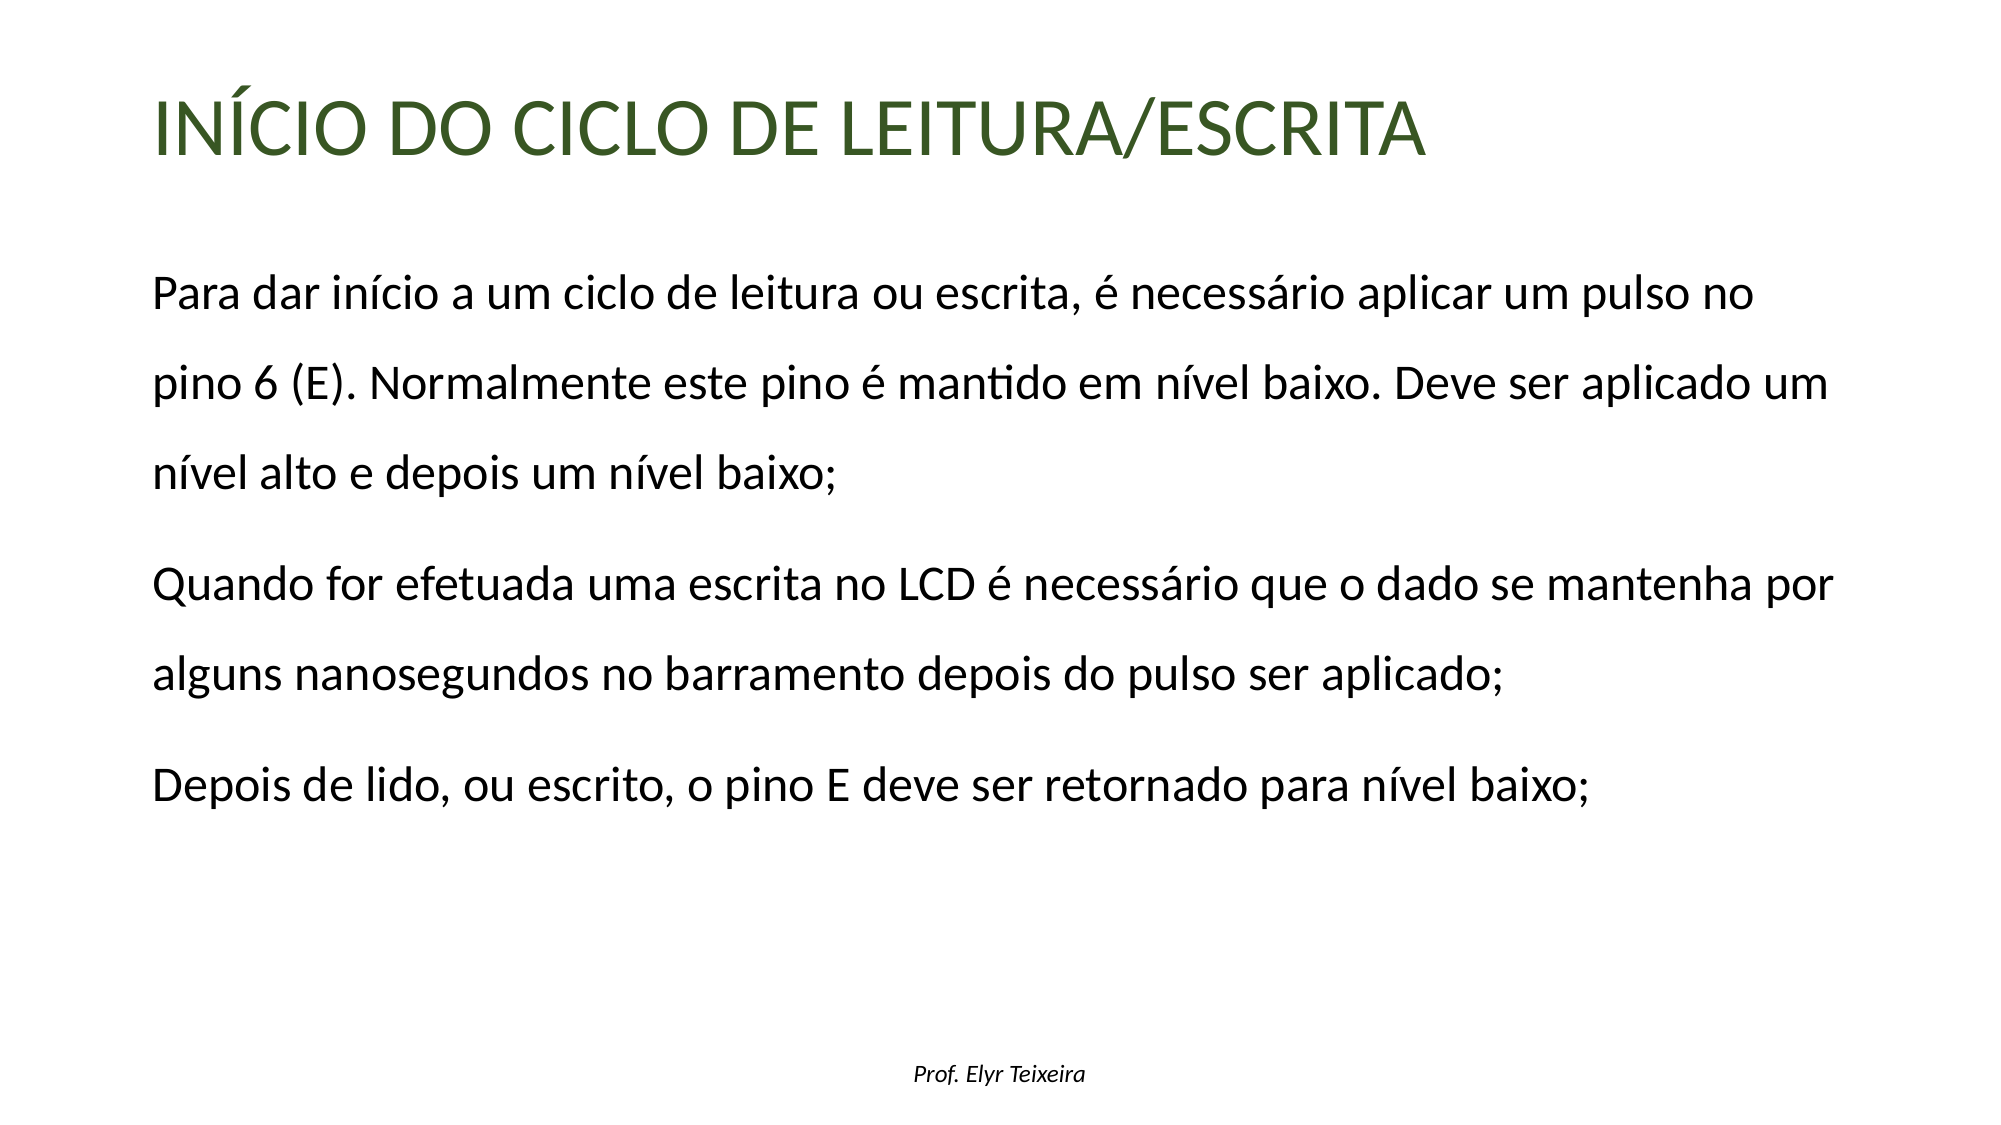

# Início do ciclo de leitura/escrita
Para dar início a um ciclo de leitura ou escrita, é necessário aplicar um pulso no pino 6 (E). Normalmente este pino é mantido em nível baixo. Deve ser aplicado um nível alto e depois um nível baixo;
Quando for efetuada uma escrita no LCD é necessário que o dado se mantenha por alguns nanosegundos no barramento depois do pulso ser aplicado;
Depois de lido, ou escrito, o pino E deve ser retornado para nível baixo;